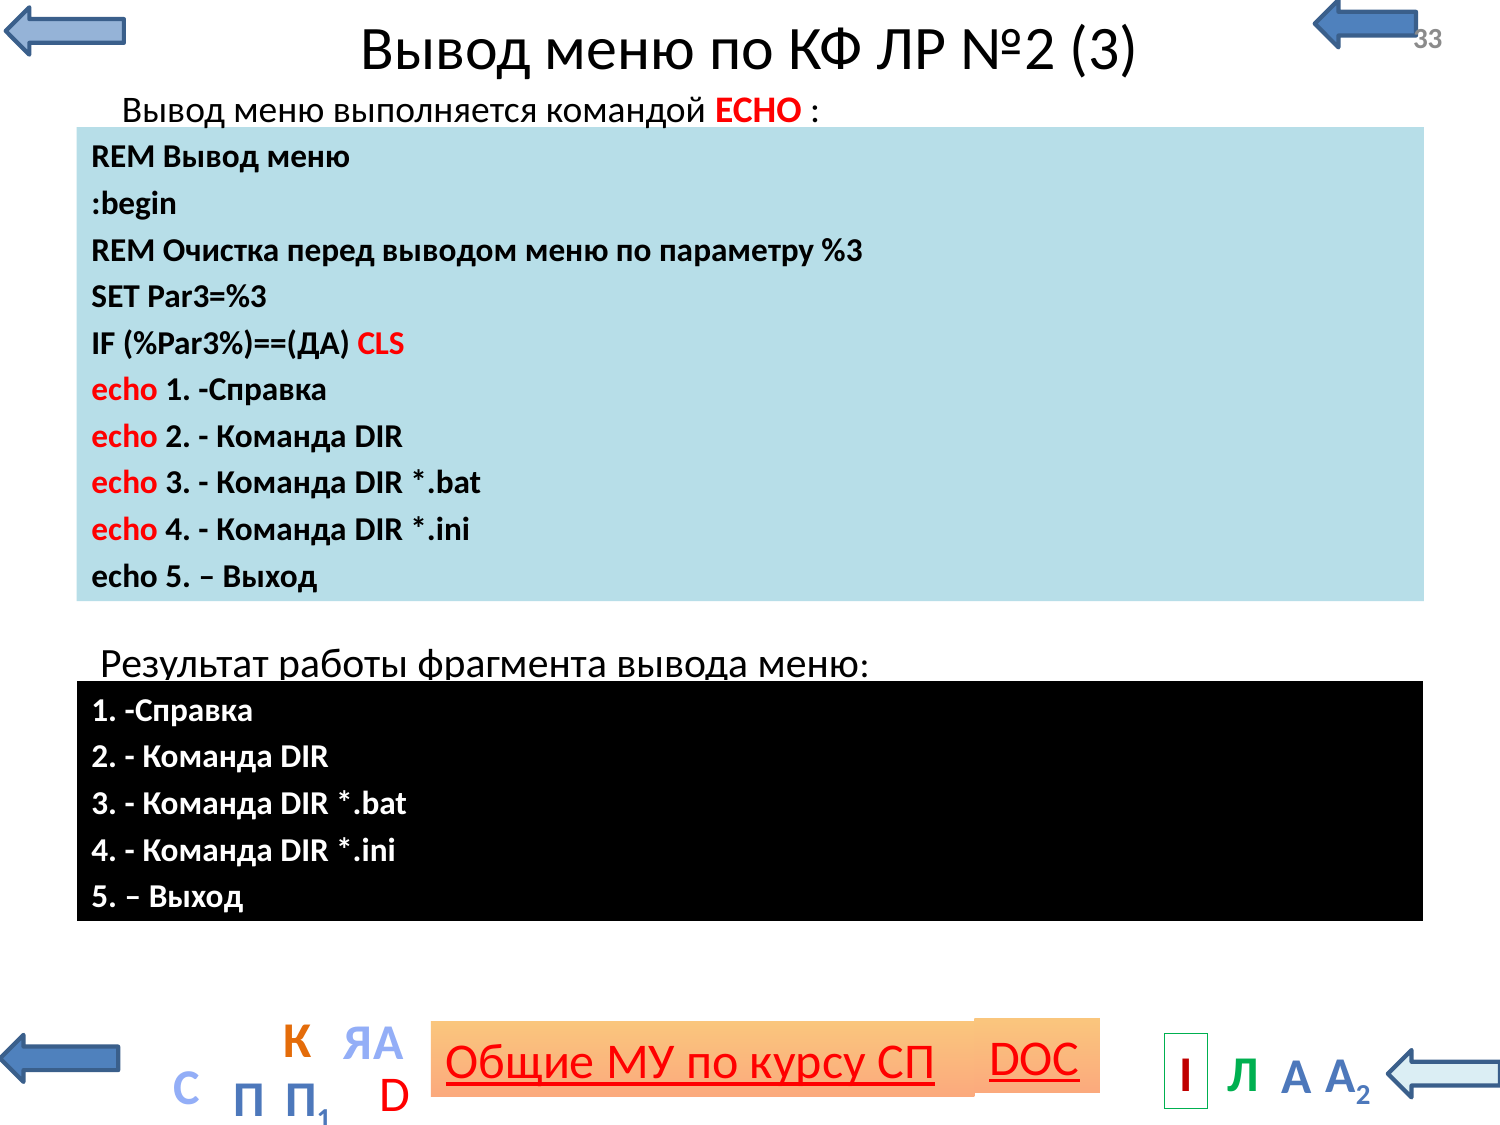

# Вывод меню по КФ ЛР №2 (3)
33
Вывод меню выполняется командой ECHO :
REM Вывод меню
:begin
REM Очистка перед выводом меню по параметру %3
SET Par3=%3
IF (%Par3%)==(ДА) CLS
echo 1. -Справка
echo 2. - Команда DIR
echo 3. - Команда DIR *.bat
echo 4. - Команда DIR *.ini
echo 5. – Выход
Результат работы фрагмента вывода меню:
1. -Справка
2. - Команда DIR
3. - Команда DIR *.bat
4. - Команда DIR *.ini
5. – Выход
С